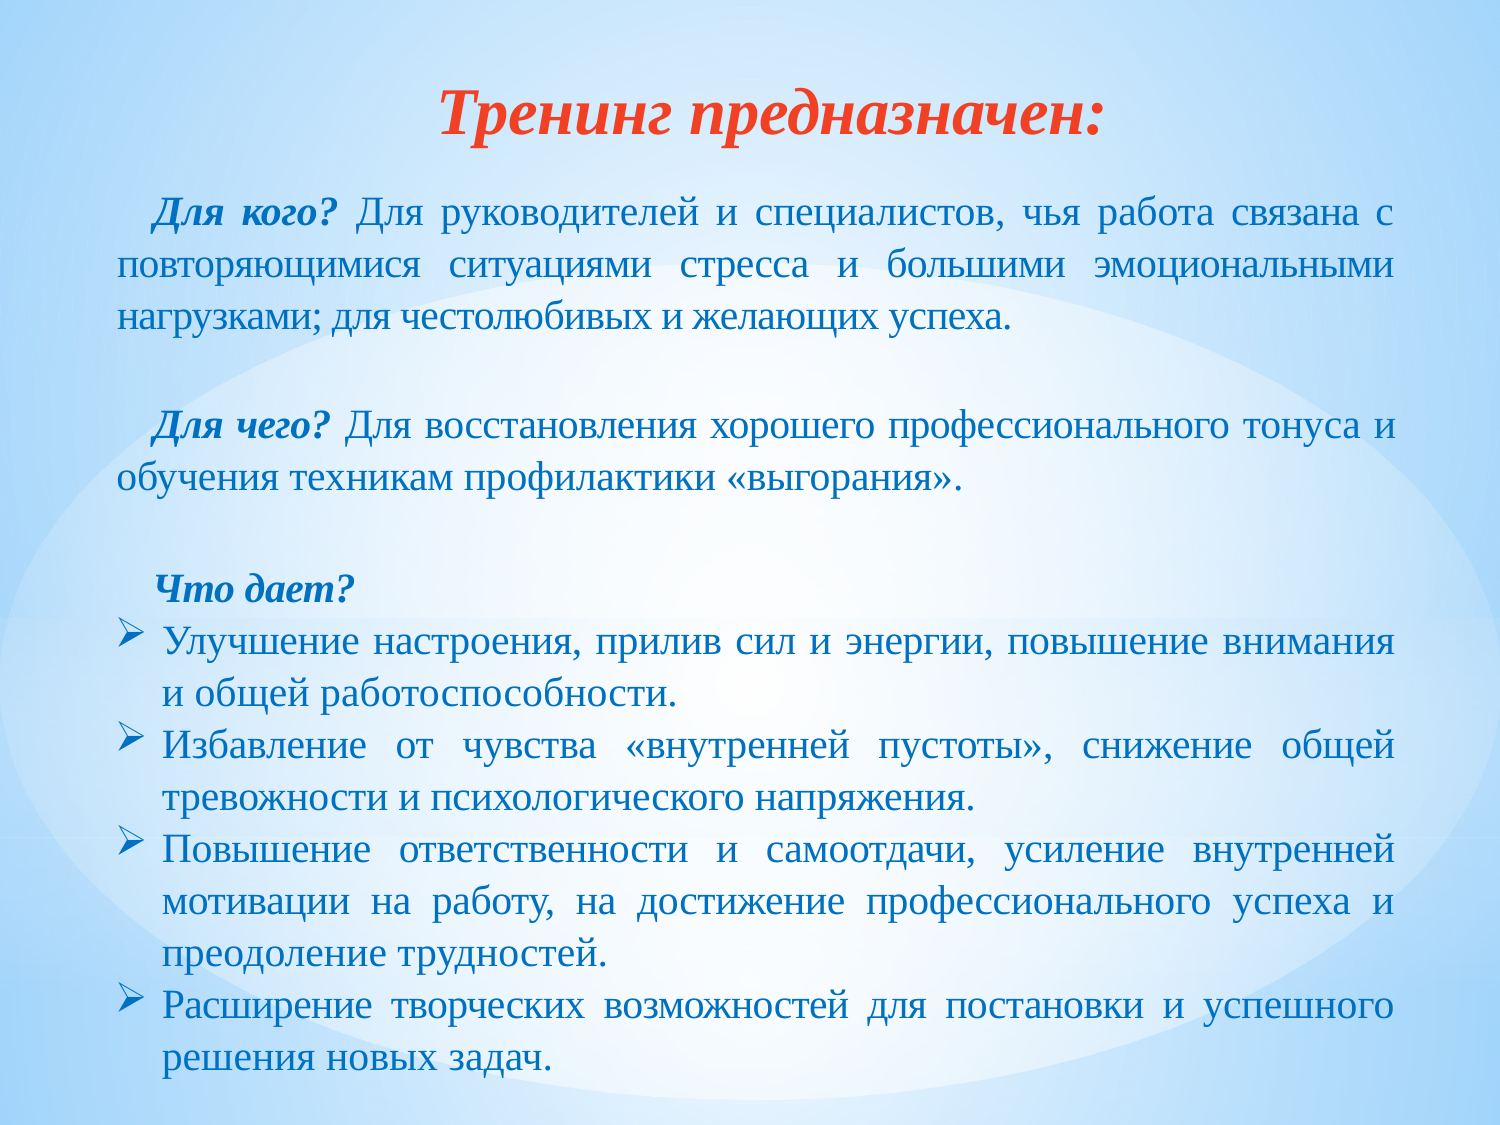

Тренинг предназначен:

Для кого? Для руководителей и специалистов, чья работа связана с повторяющимися ситуациями стресса и большими эмо­циональными нагрузками; для честолюбивых и желающих успеха.

Для чего? Для восстановления хорошего профессионального тонуса и обучения техникам профилактики «выгорания».

Что дает?
Улучшение настроения, прилив сил и энергии, повышение внимания и общей работоспособности.
Избавление от чувства «внутренней пустоты», снижение общей тревожности и психологического напряжения.
Повышение ответственности и самоотдачи, усиление внут­ренней мотивации на работу, на достижение профессионального успеха и преодоление трудностей.
Расширение творческих возможностей для постановки и ус­пешного решения новых задач.